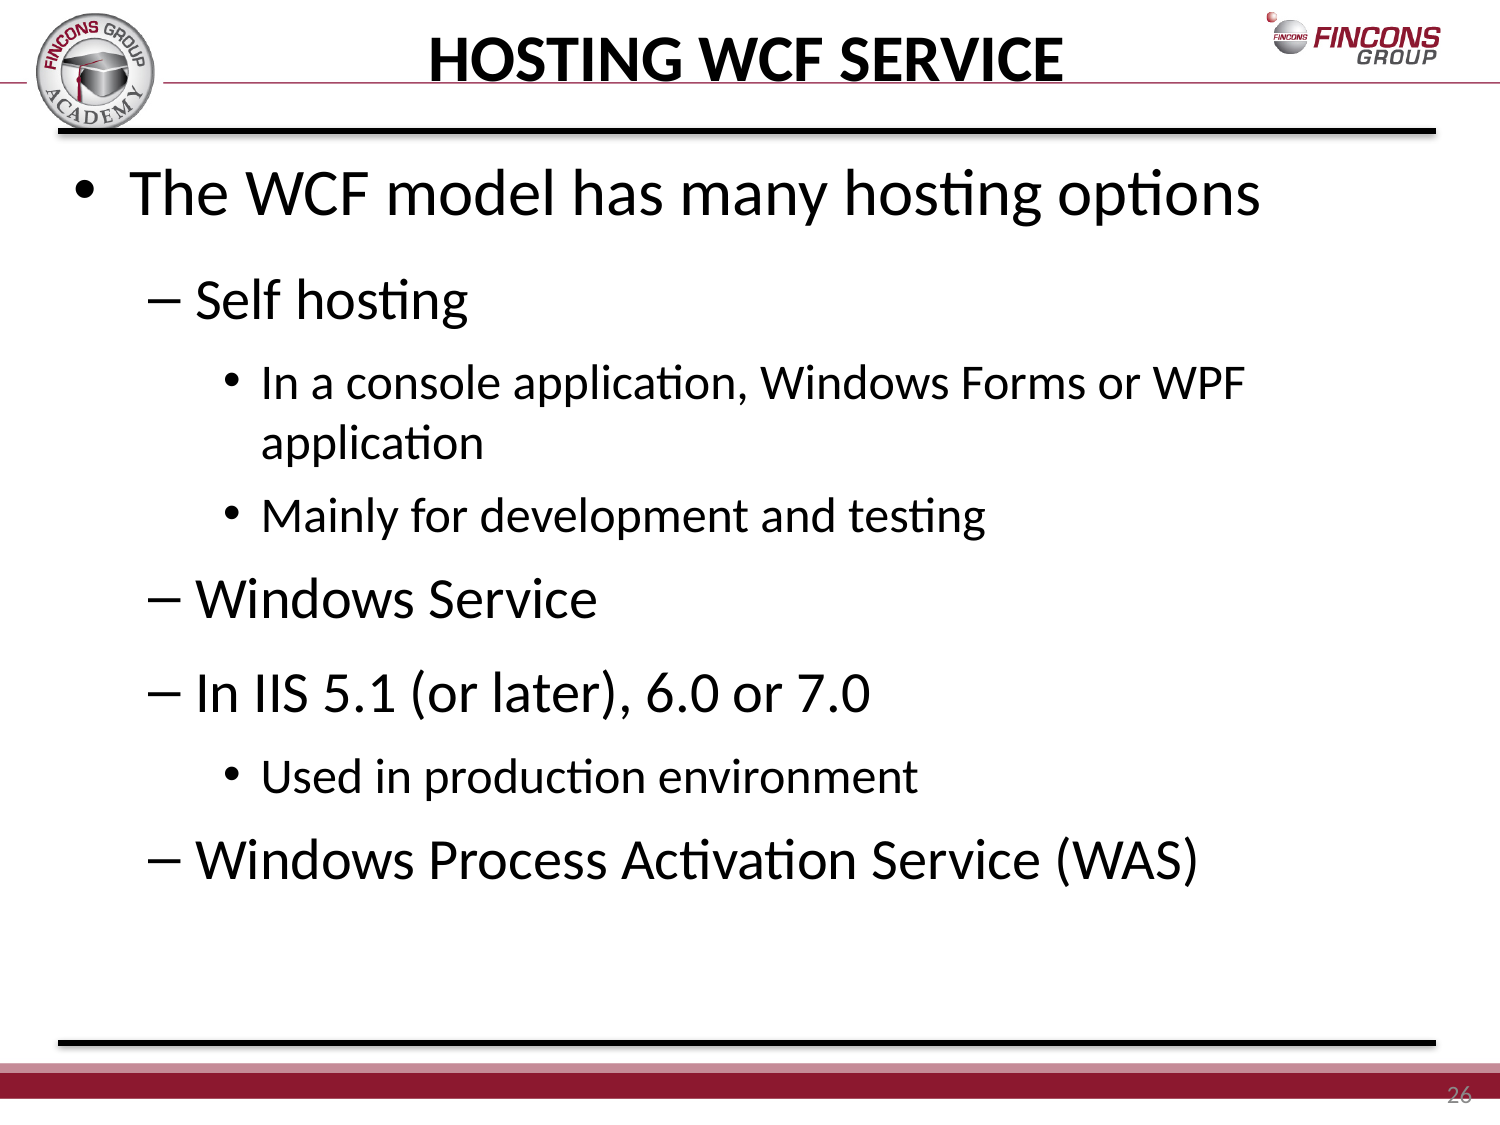

# Hosting WCF Service
The WCF model has many hosting options
Self hosting
In a console application, Windows Forms or WPF application
Mainly for development and testing
Windows Service
In IIS 5.1 (or later), 6.0 or 7.0
Used in production environment
Windows Process Activation Service (WAS)
26